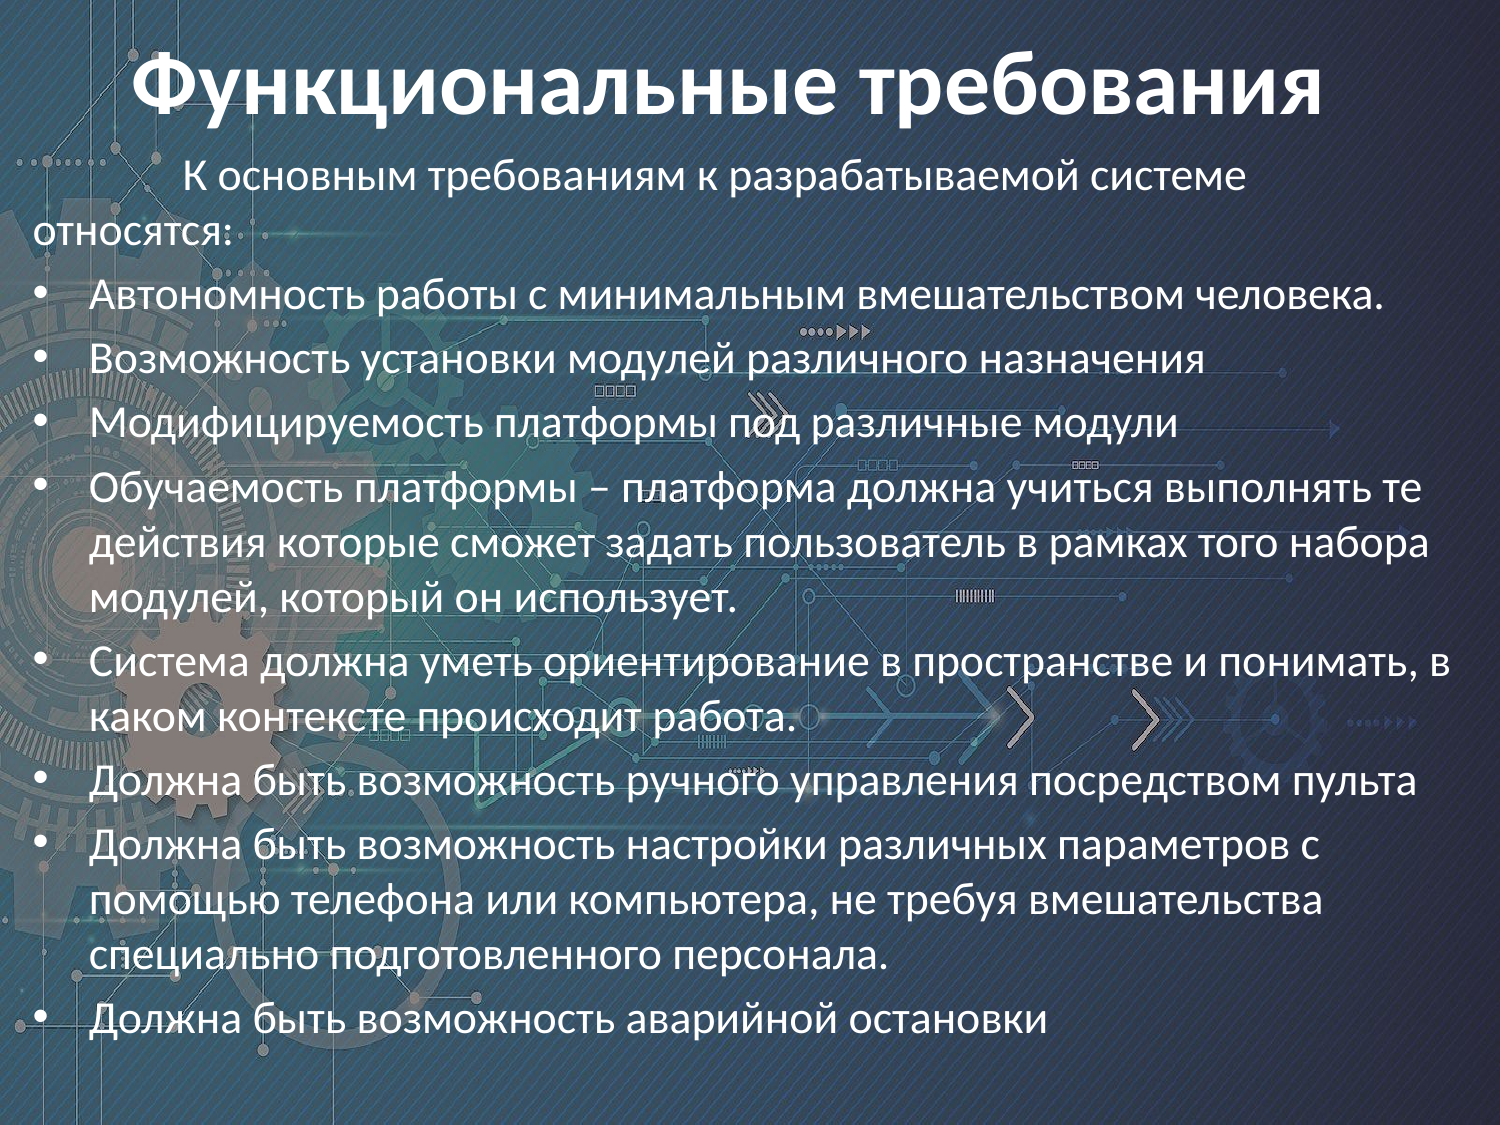

# Функциональные требования
	К основным требованиям к разрабатываемой системе относятся:
Автономность работы с минимальным вмешательством человека.
Возможность установки модулей различного назначения
Модифицируемость платформы под различные модули
Обучаемость платформы – платформа должна учиться выполнять те действия которые сможет задать пользователь в рамках того набора модулей, который он использует.
Система должна уметь ориентирование в пространстве и понимать, в каком контексте происходит работа.
Должна быть возможность ручного управления посредством пульта
Должна быть возможность настройки различных параметров с помощью телефона или компьютера, не требуя вмешательства специально подготовленного персонала.
Должна быть возможность аварийной остановки